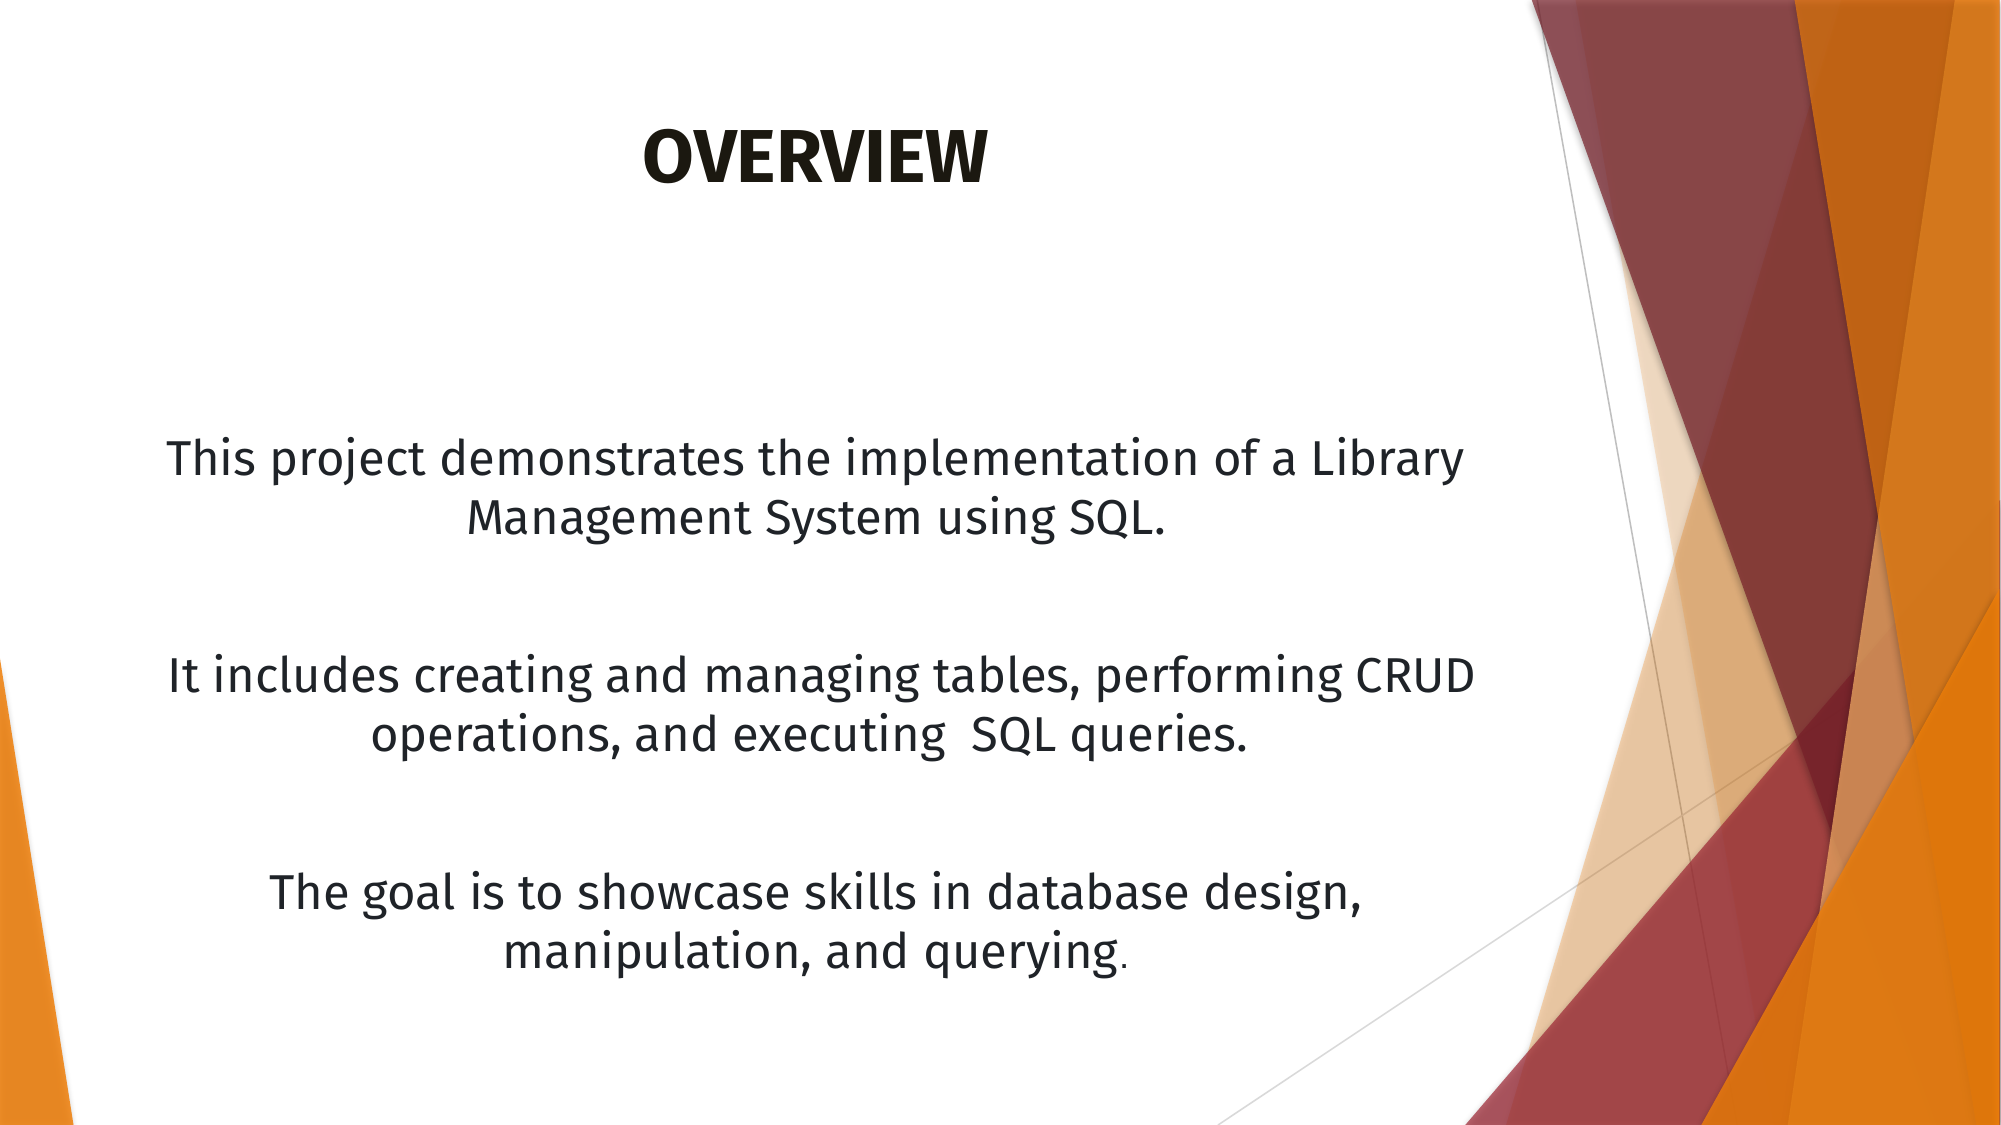

# OVERVIEW

This project demonstrates the implementation of a Library Management System using SQL.

 It includes creating and managing tables, performing CRUD operations, and executing  SQL queries.

The goal is to showcase skills in database design, manipulation, and querying.